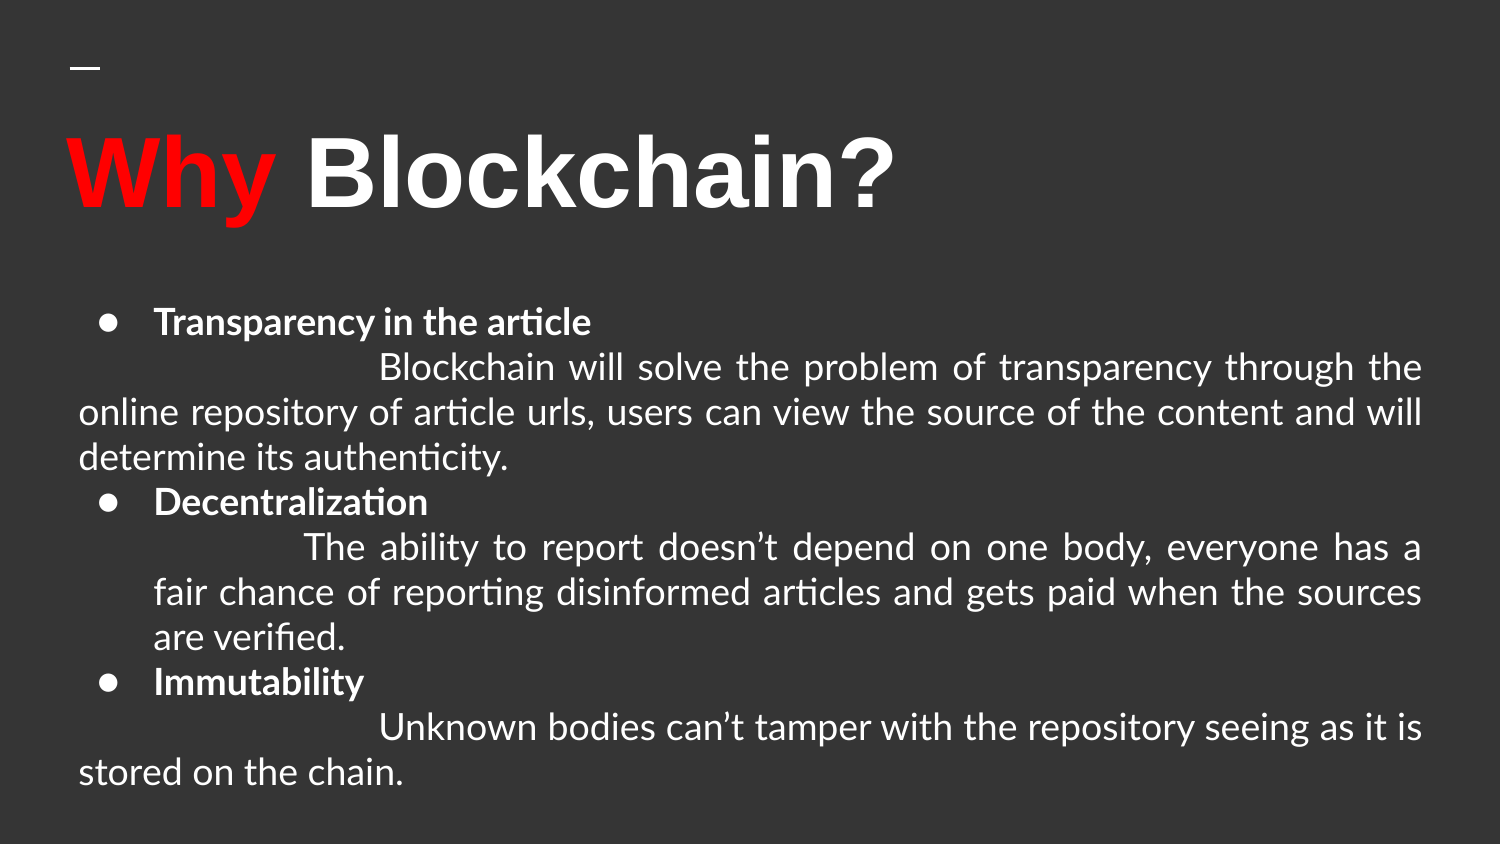

Why Blockchain?
Transparency in the article
		Blockchain will solve the problem of transparency through the online repository of article urls, users can view the source of the content and will determine its authenticity.
Decentralization
	The ability to report doesn’t depend on one body, everyone has a fair chance of reporting disinformed articles and gets paid when the sources are verified.
Immutability
		Unknown bodies can’t tamper with the repository seeing as it is stored on the chain.